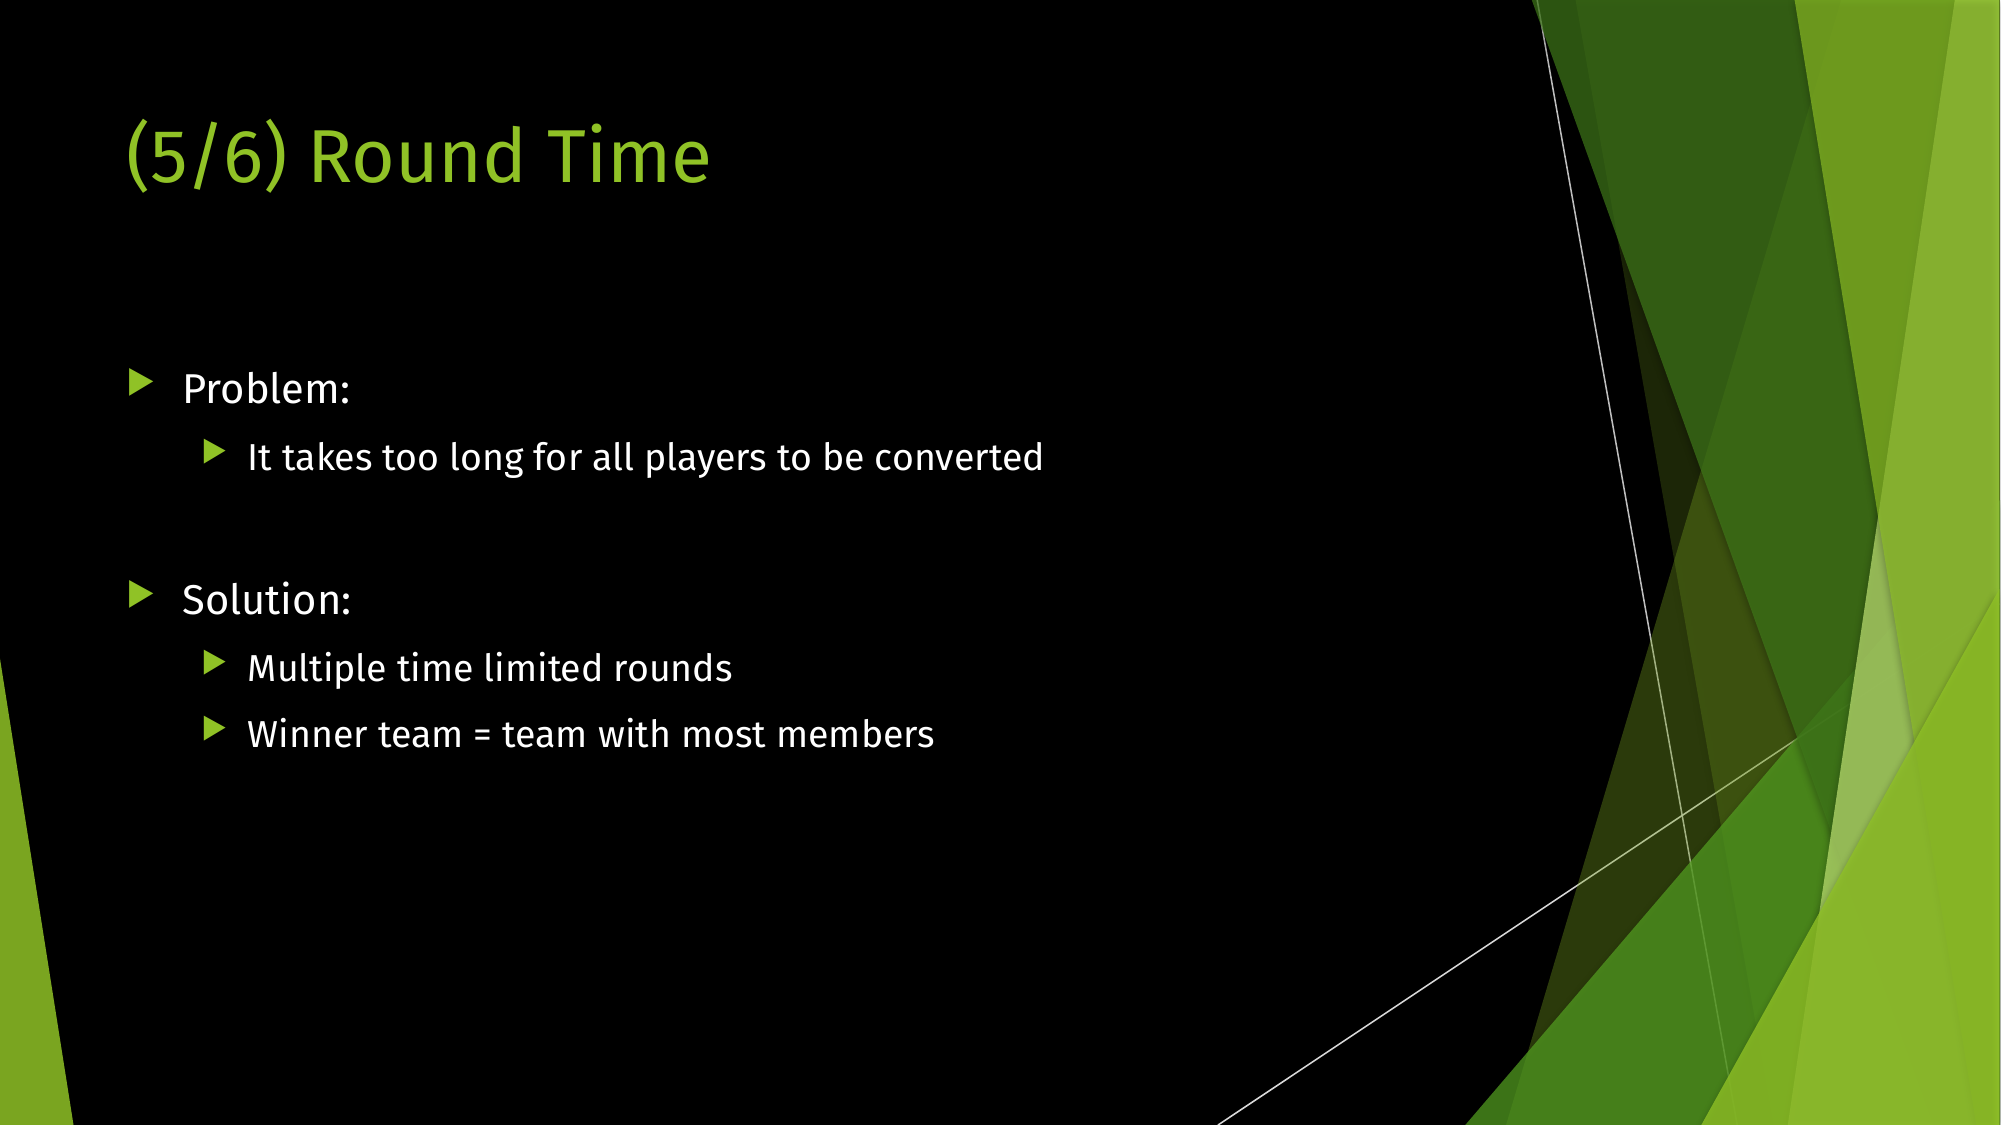

# (5/6) Round Time
Problem:
It takes too long for all players to be converted

Solution:
Multiple time limited rounds
Winner team = team with most members